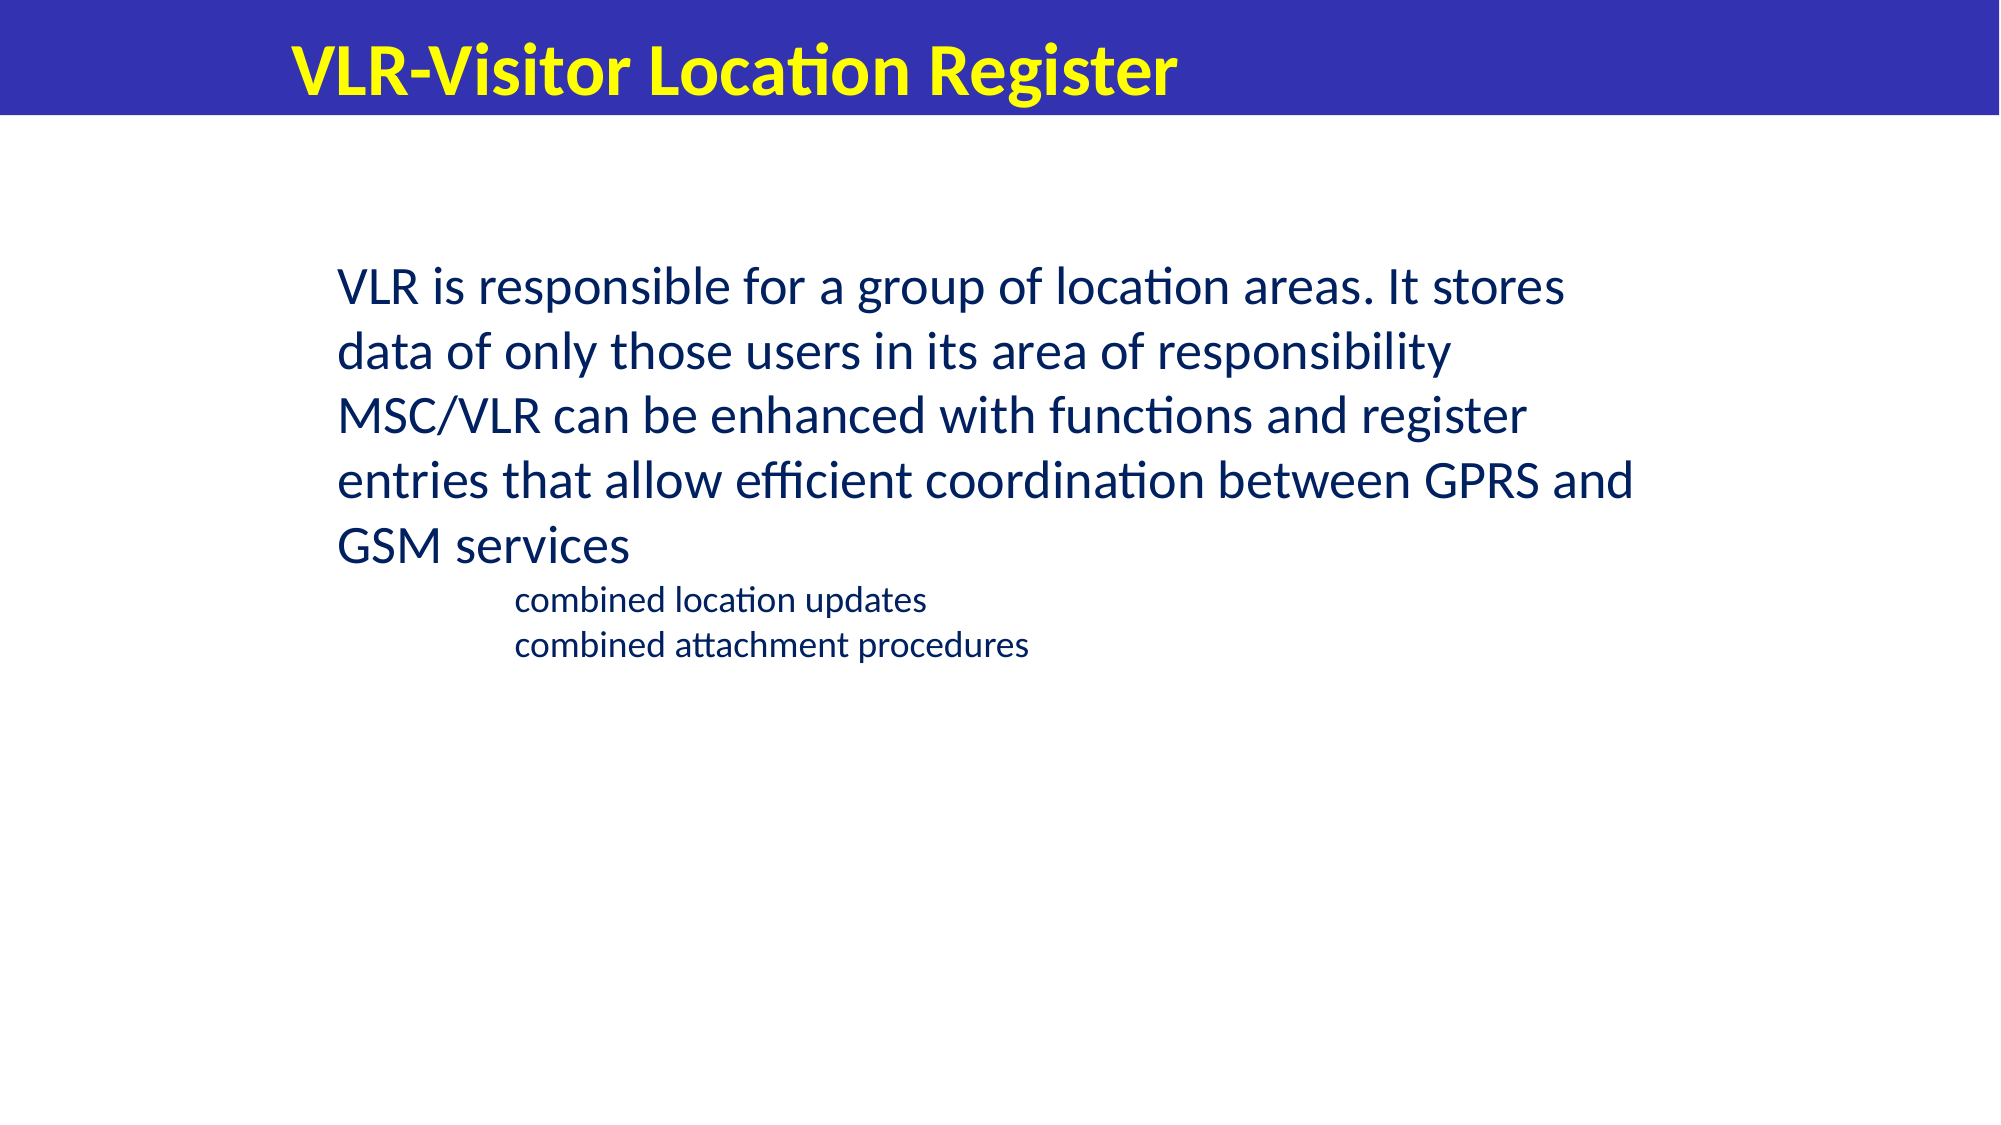

# VLR-Visitor Location Register
VLR is responsible for a group of location areas. It stores data of only those users in its area of responsibility
MSC/VLR can be enhanced with functions and register entries that allow efficient coordination between GPRS and GSM services
combined location updates
combined attachment procedures